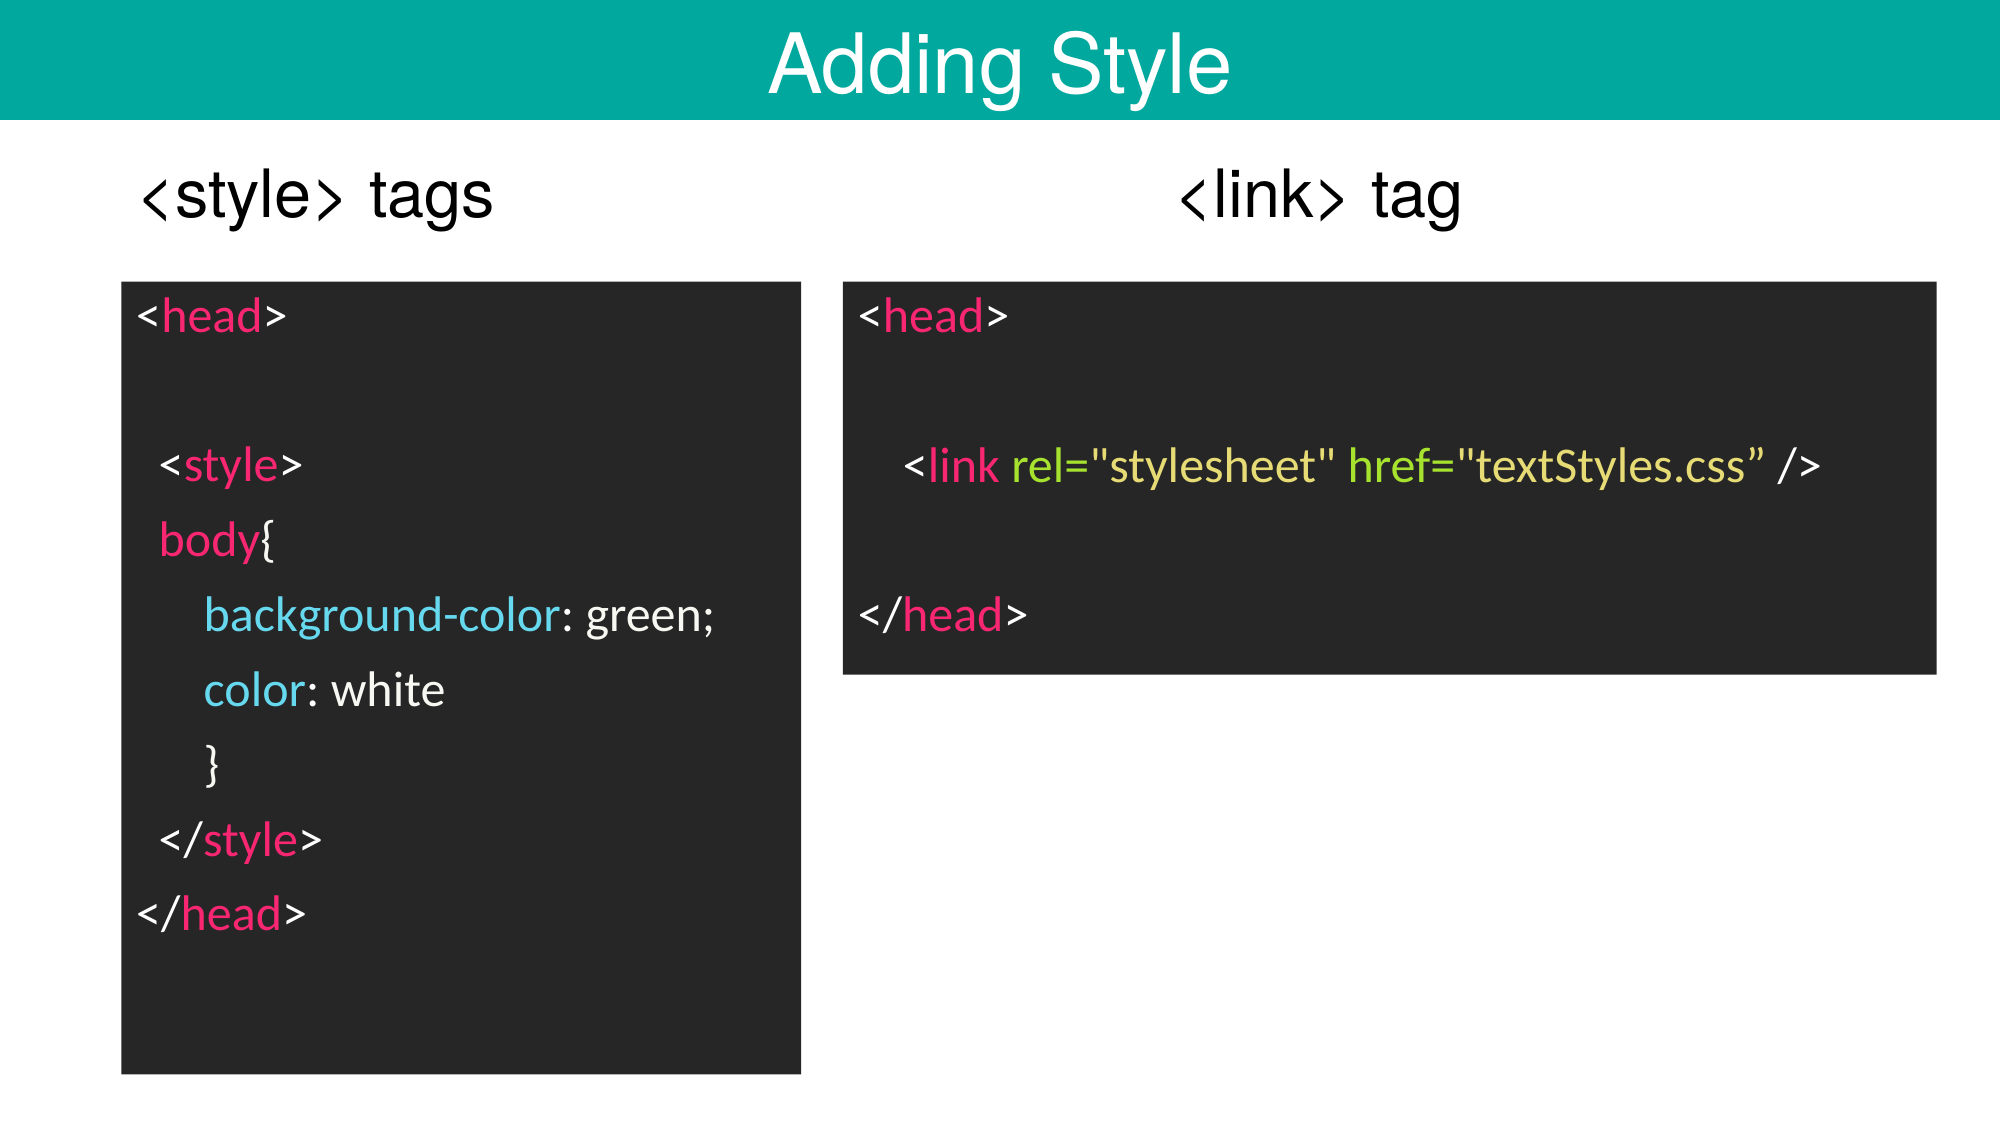

Adding Style
<style> tags
<link> tag
<head>

  <style>
  body{
      background-color: green;
      color: white
      }
  </style>
</head>

<head>

    <link rel="stylesheet" href="textStyles.css” />

</head>